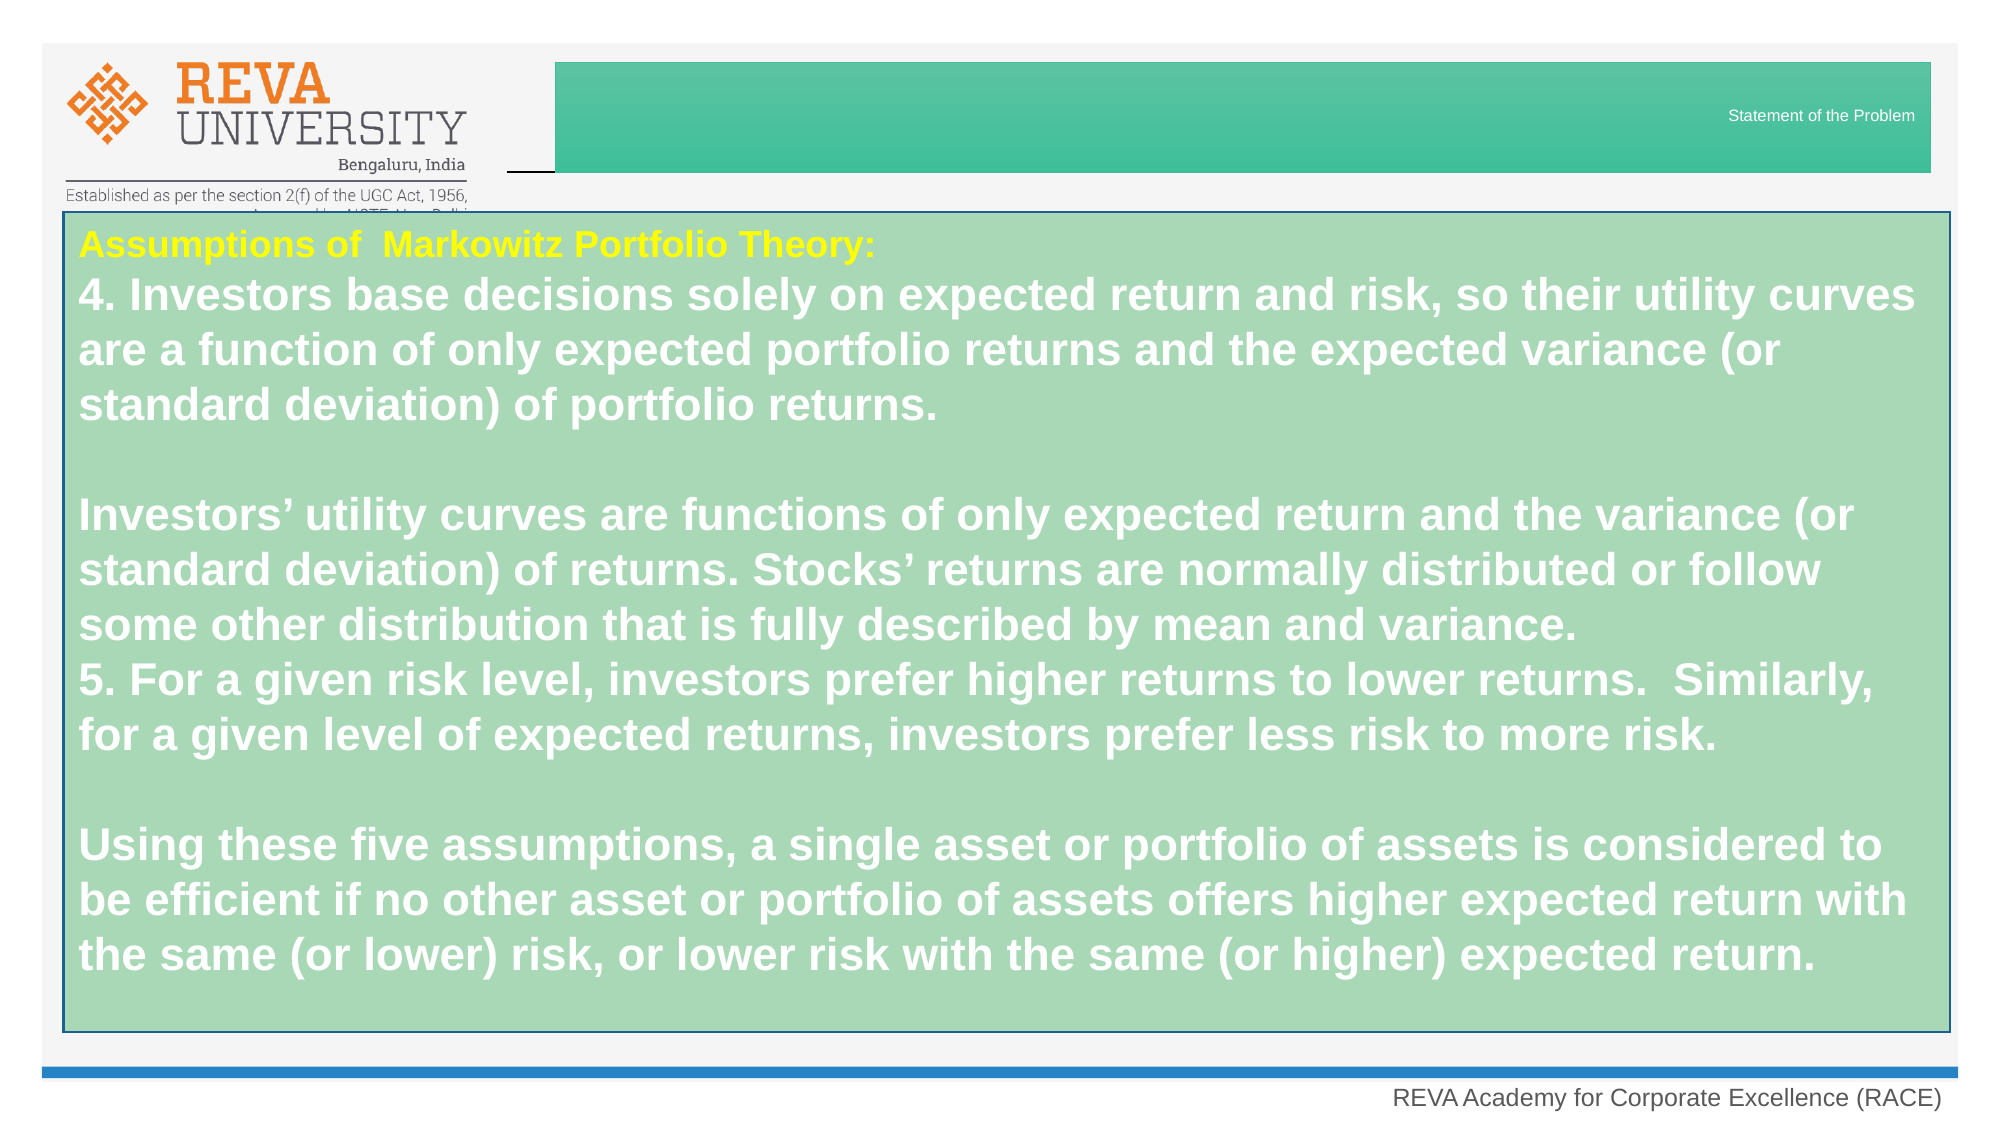

# Statement of the Problem
Assumptions of  Markowitz Portfolio Theory:
4. Investors base decisions solely on expected return and risk, so their utility curves are a function of only expected portfolio returns and the expected variance (or standard deviation) of portfolio returns.

Investors’ utility curves are functions of only expected return and the variance (or standard deviation) of returns. Stocks’ returns are normally distributed or follow some other distribution that is fully described by mean and variance.
5. For a given risk level, investors prefer higher returns to lower returns.  Similarly, for a given level of expected returns, investors prefer less risk to more risk.

Using these five assumptions, a single asset or portfolio of assets is considered to be efficient if no other asset or portfolio of assets offers higher expected return with the same (or lower) risk, or lower risk with the same (or higher) expected return.